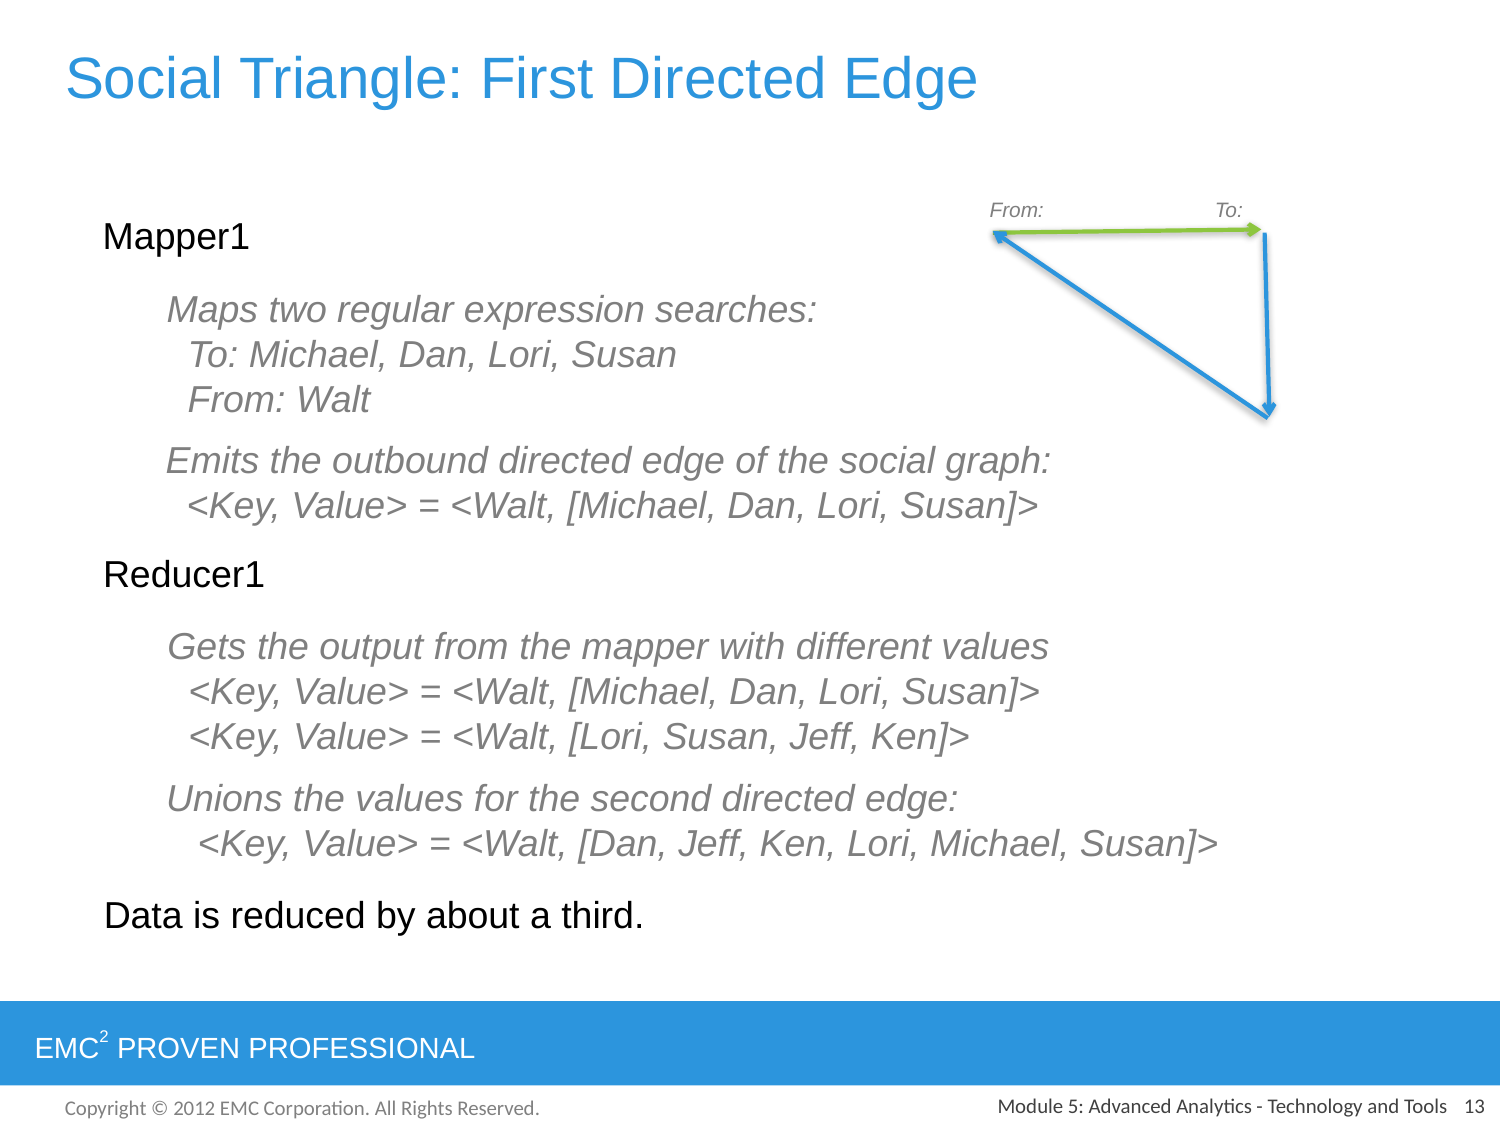

# Social Triangle: First Directed Edge
From:
To:
Mapper1
Maps two regular expression searches:
  To: Michael, Dan, Lori, Susan
  From: Walt
Emits the outbound directed edge of the social graph:
  <Key, Value> = <Walt, [Michael, Dan, Lori, Susan]>
Reducer1
Gets the output from the mapper with different values
  <Key, Value> = <Walt, [Michael, Dan, Lori, Susan]>
  <Key, Value> = <Walt, [Lori, Susan, Jeff, Ken]>
Unions the values for the second directed edge:
   <Key, Value> = <Walt, [Dan, Jeff, Ken, Lori, Michael, Susan]>
Data is reduced by about a third.
Module 5: Advanced Analytics - Technology and Tools
13